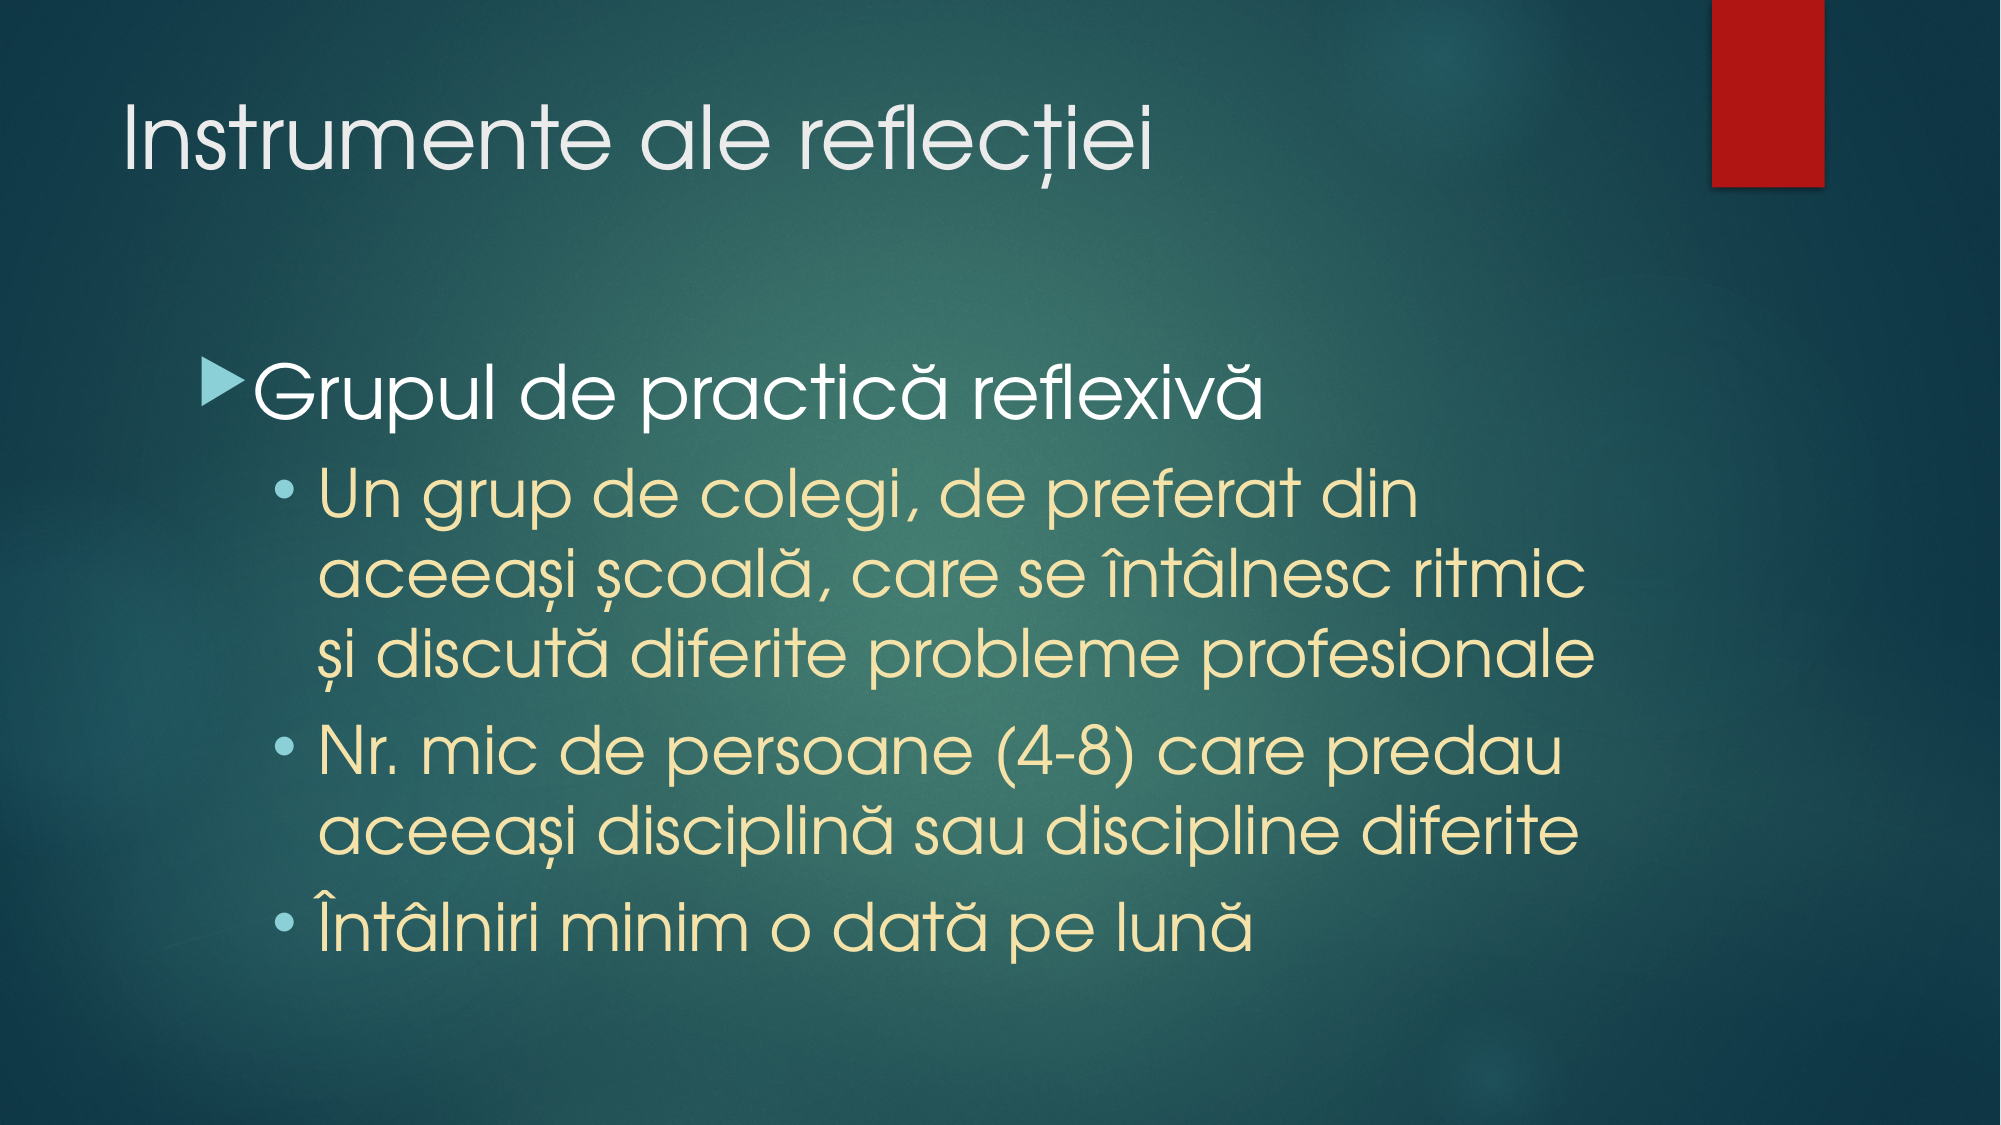

# Instrumente ale reflecţiei
Grupul de practică reflexivă
Un grup de colegi, de preferat din aceeași școală, care se întâlnesc ritmic și discută diferite probleme profesionale
Nr. mic de persoane (4-8) care predau aceeași disciplină sau discipline diferite
Întâlniri minim o dată pe lună